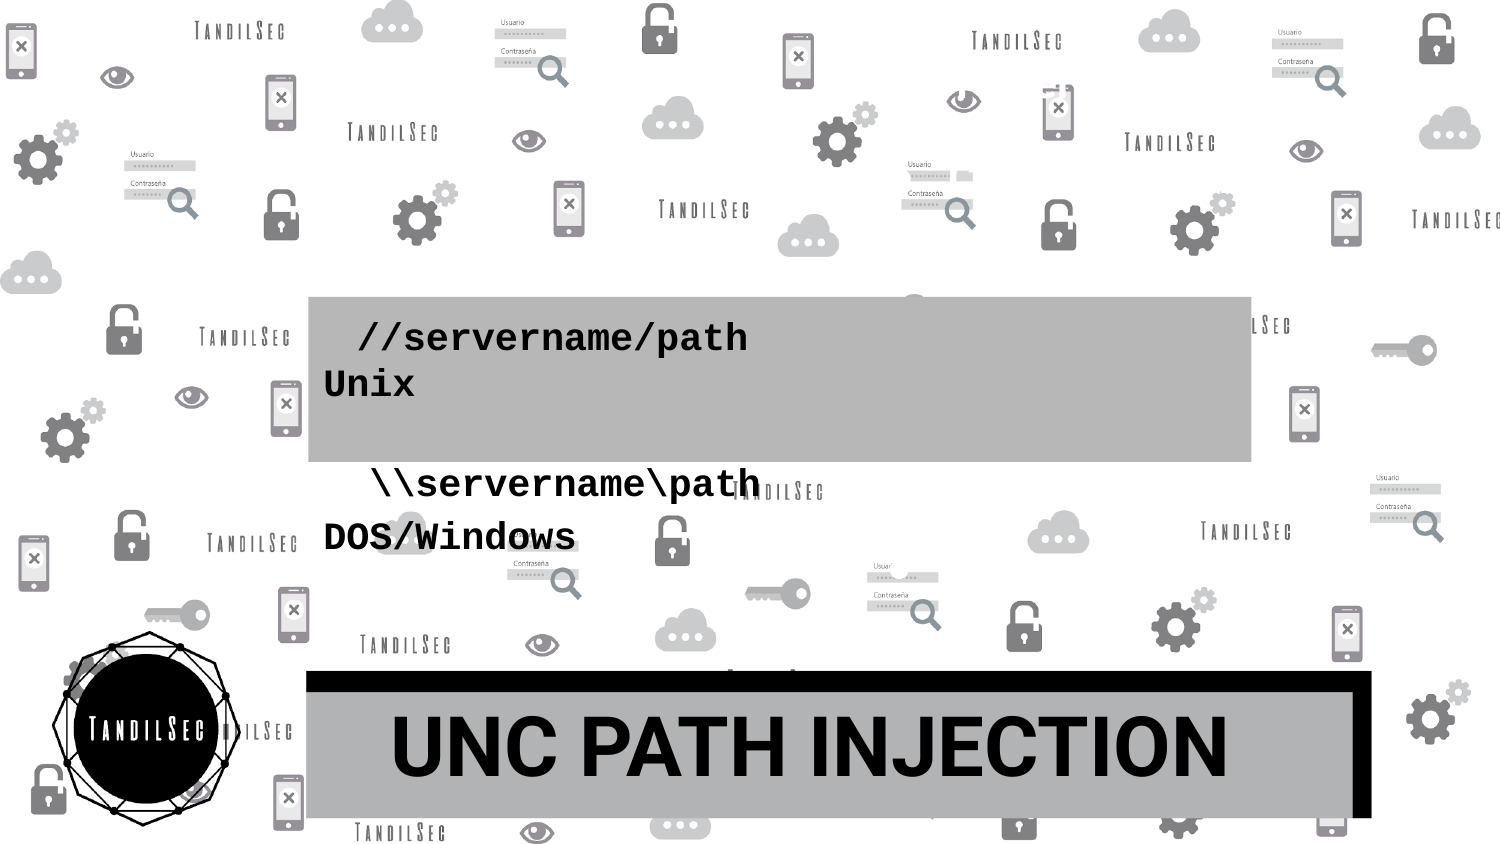

15 personas
Compartir pantalla

Chatear
  //servername/path   			Unix

  \\servername\path   		DOS/Windows
JWT
Grabar
Open-Source
UNC PATH INJECTION